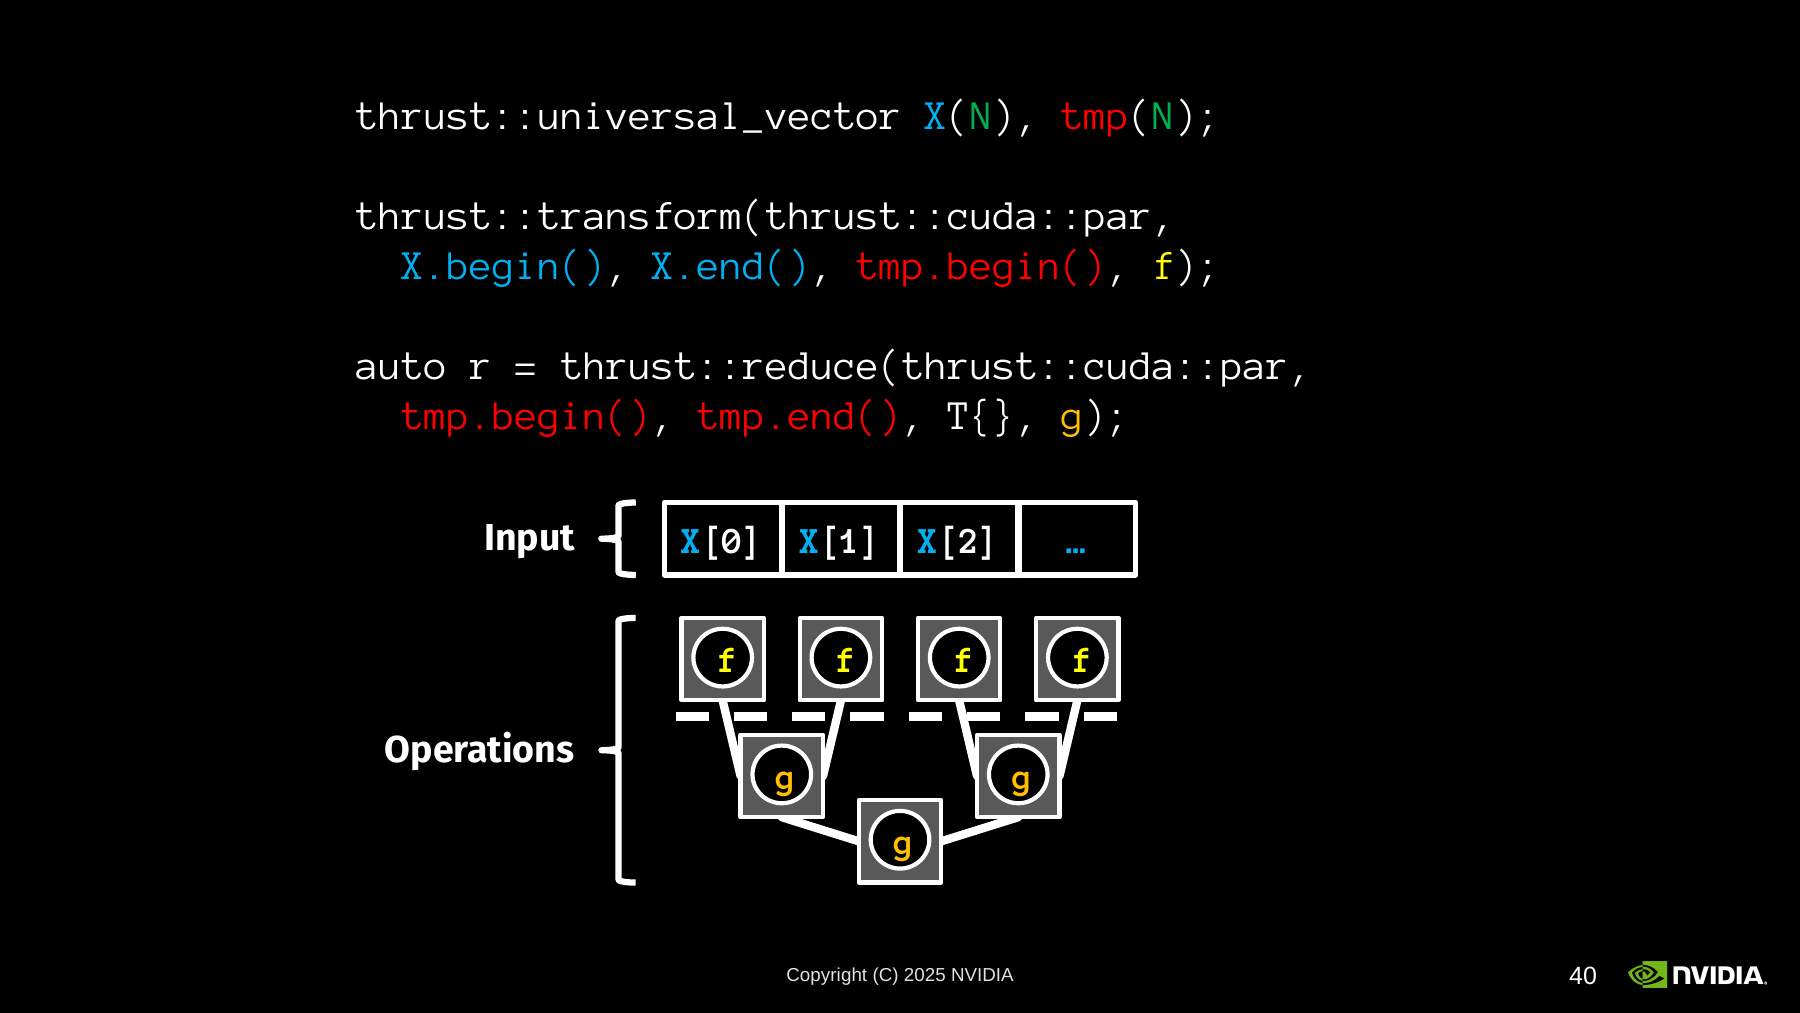

thrust::universal_vector X(N), tmp(N);

thrust::transform(thrust::cuda::par,
  X.begin(), X.end(), tmp.begin(), f);

auto r = thrust::reduce(thrust::cuda::par,
  tmp.begin(), tmp.end(), T{}, g);
X[0]
X[1]
X[2]
…

f

f

f

f

g

g

g

Input

Operations
Copyright (C) 2025 NVIDIA
40